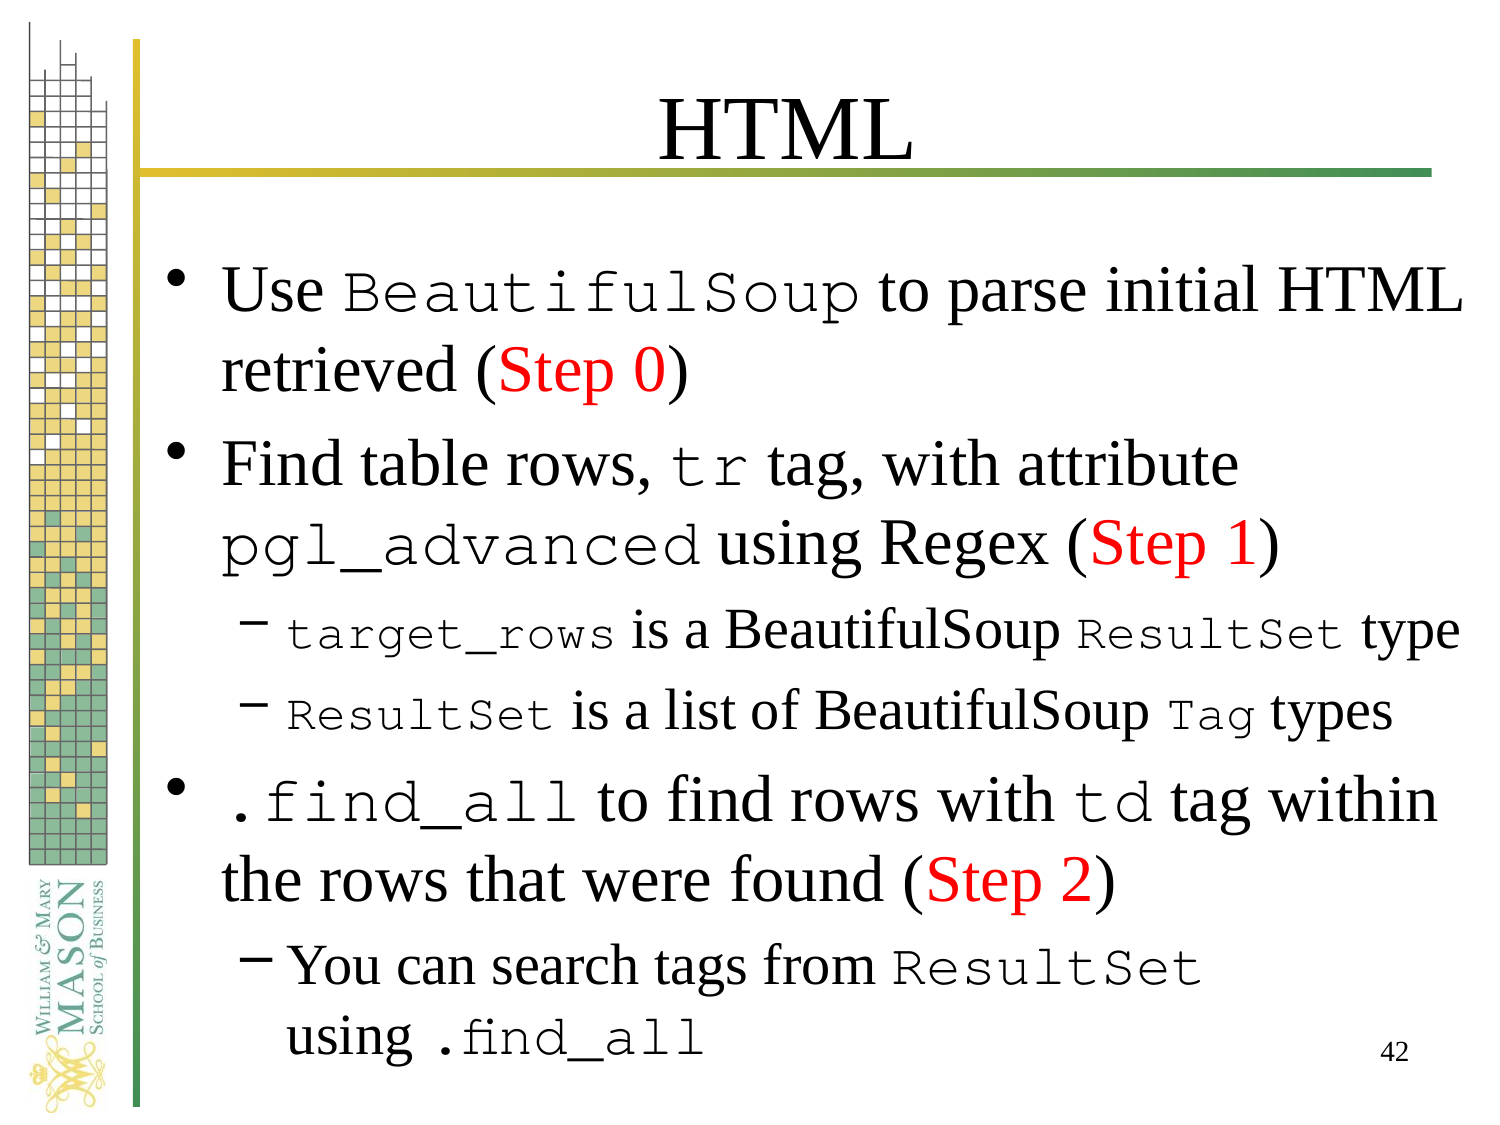

# HTML
Use BeautifulSoup to parse initial HTML retrieved (Step 0)
Find table rows, tr tag, with attribute pgl_advanced using Regex (Step 1)
target_rows is a BeautifulSoup ResultSet type
ResultSet is a list of BeautifulSoup Tag types
.find_all to find rows with td tag within the rows that were found (Step 2)
You can search tags from ResultSet using .find_all

42